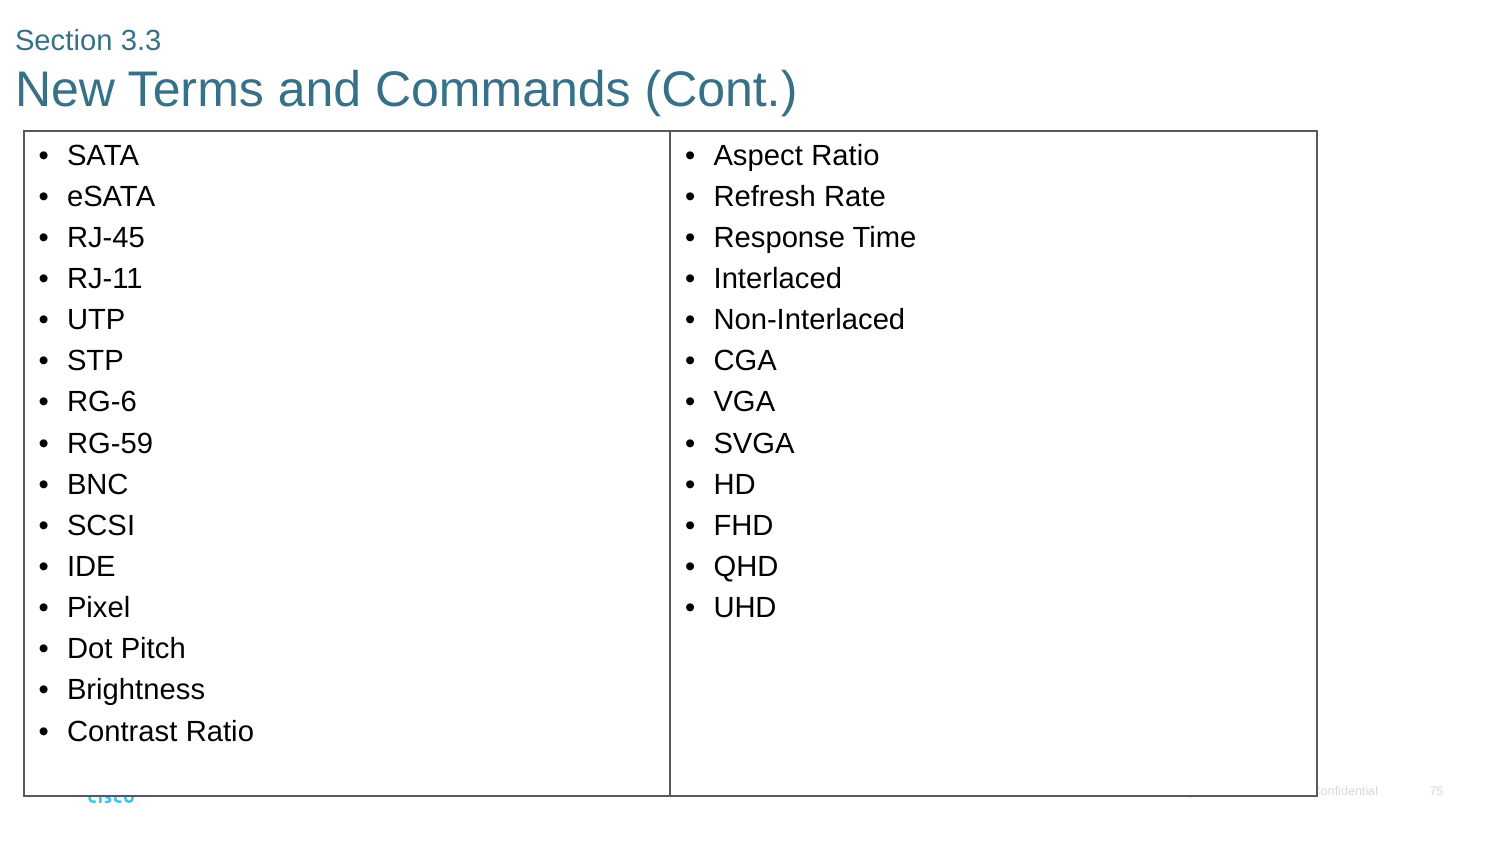

# Section 3.3 New Terms and Commands (Cont.)
| SATA eSATA RJ-45 RJ-11 UTP STP RG-6 RG-59 BNC SCSI IDE Pixel Dot Pitch Brightness Contrast Ratio | Aspect Ratio Refresh Rate Response Time Interlaced Non-Interlaced CGA VGA SVGA HD FHD QHD UHD |
| --- | --- |